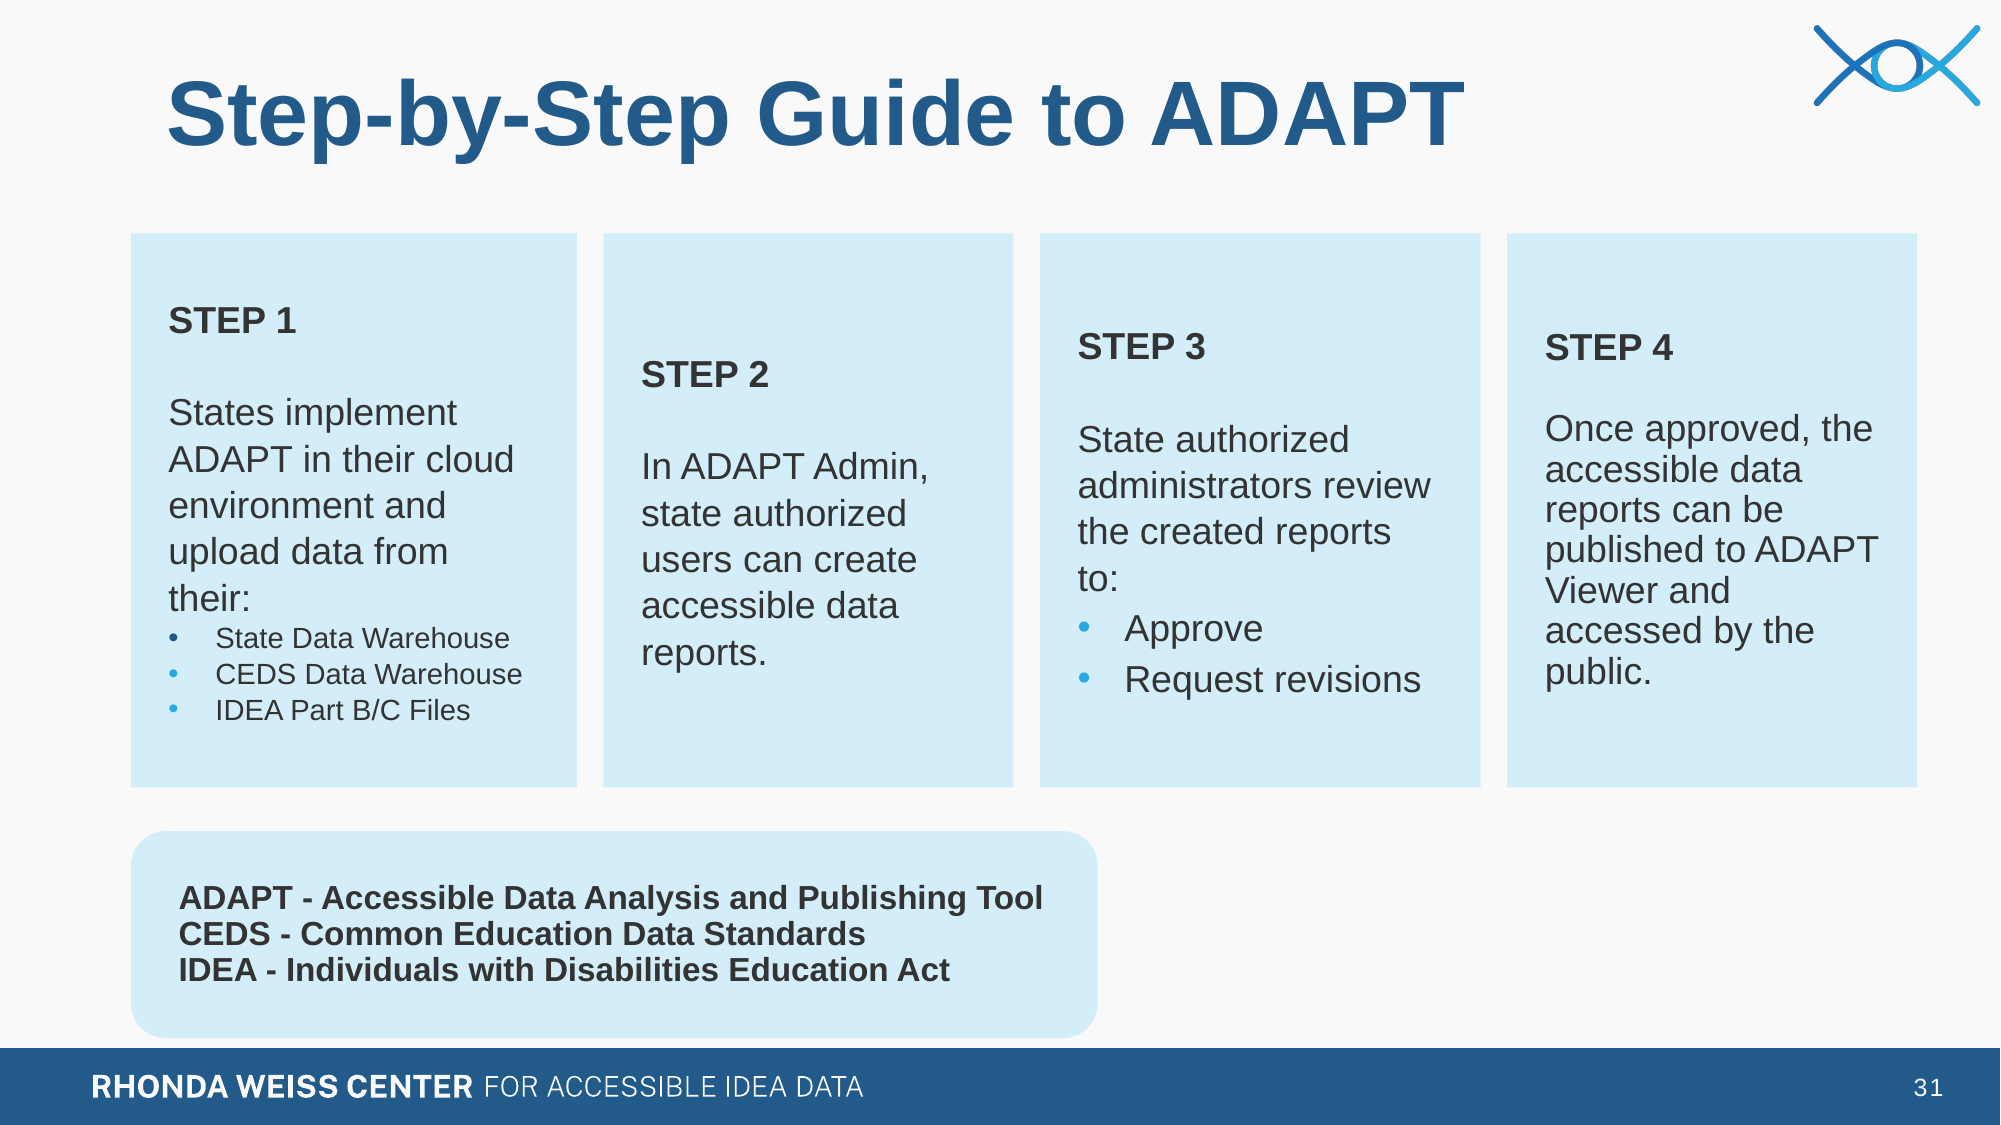

# Step-by-Step Guide to ADAPT
STEP 1
States implement ADAPT in their cloud environment and upload data from their:
State Data Warehouse
CEDS Data Warehouse
IDEA Part B/C Files
STEP 2
In ADAPT Admin, state authorized users can create accessible data reports.
STEP 3
State authorized administrators review the created reports to:
Approve
Request revisions
STEP 4
Once approved, the accessible data reports can be published to ADAPT Viewer and accessed by the public.
ADAPT - Accessible Data Analysis and Publishing Tool
CEDS - Common Education Data Standards
IDEA - Individuals with Disabilities Education Act